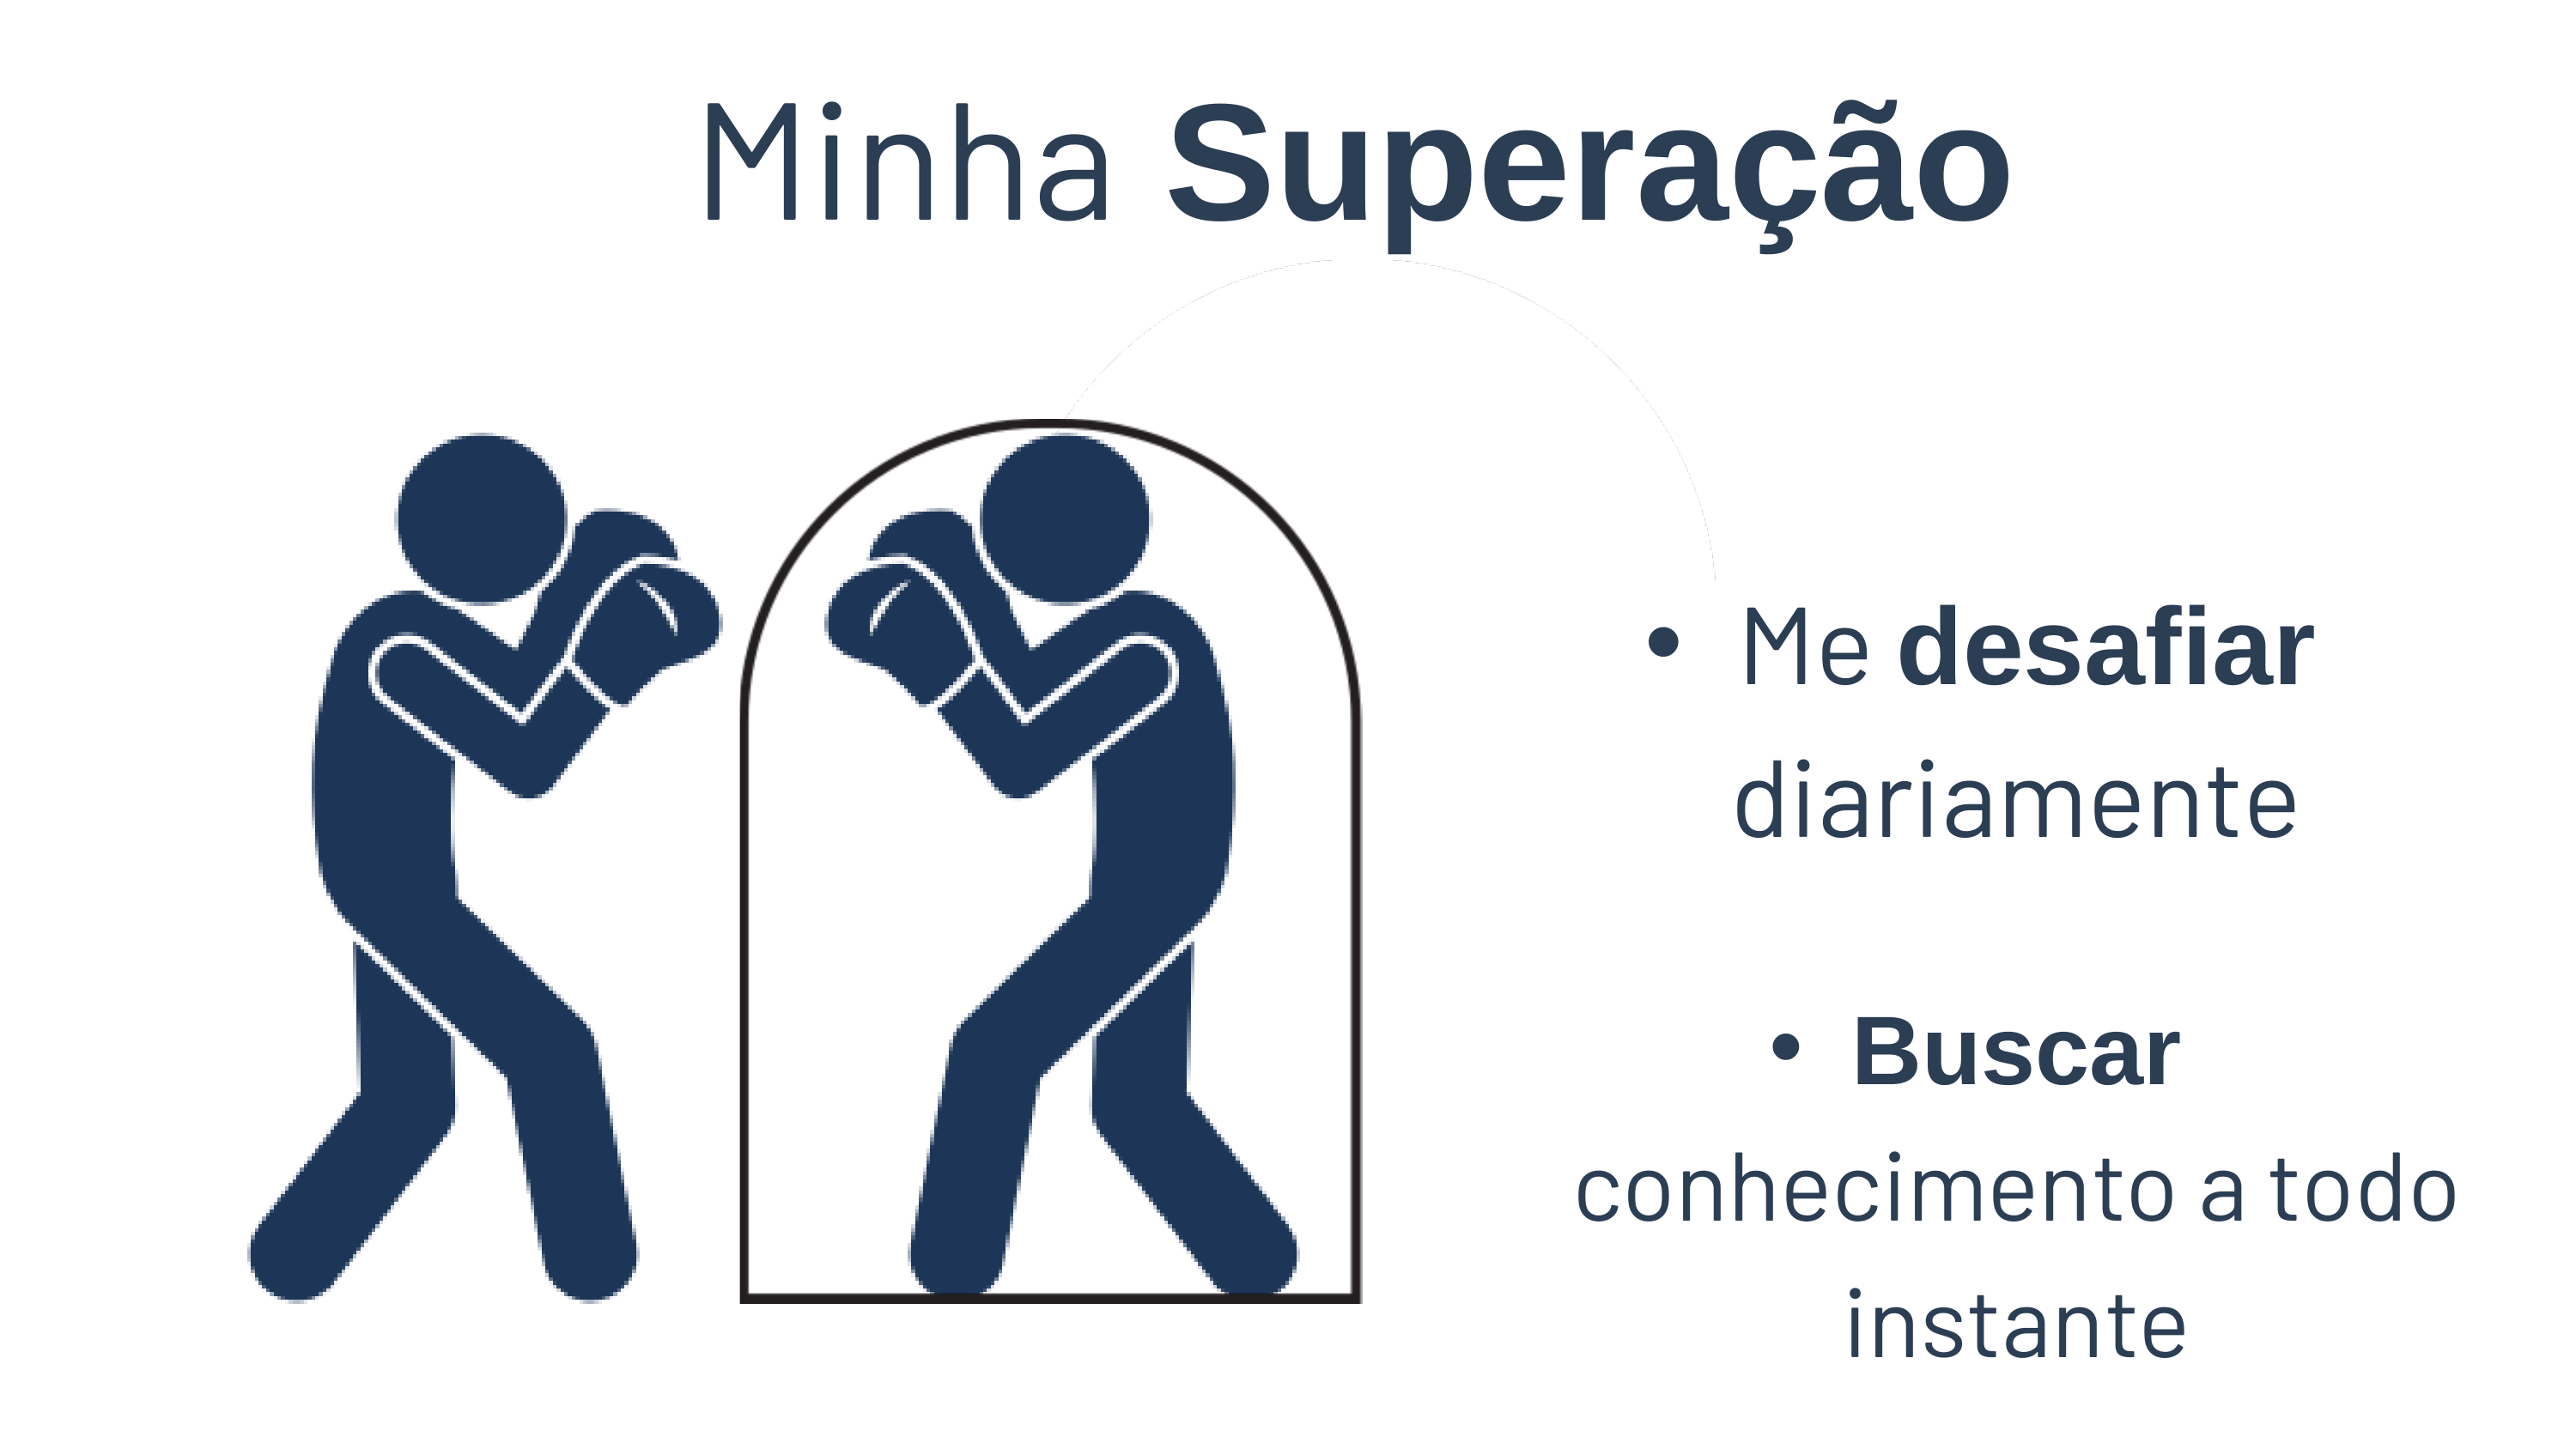

Minha Superação

Me desafiar diariamente
Buscar conhecimento a todo instante